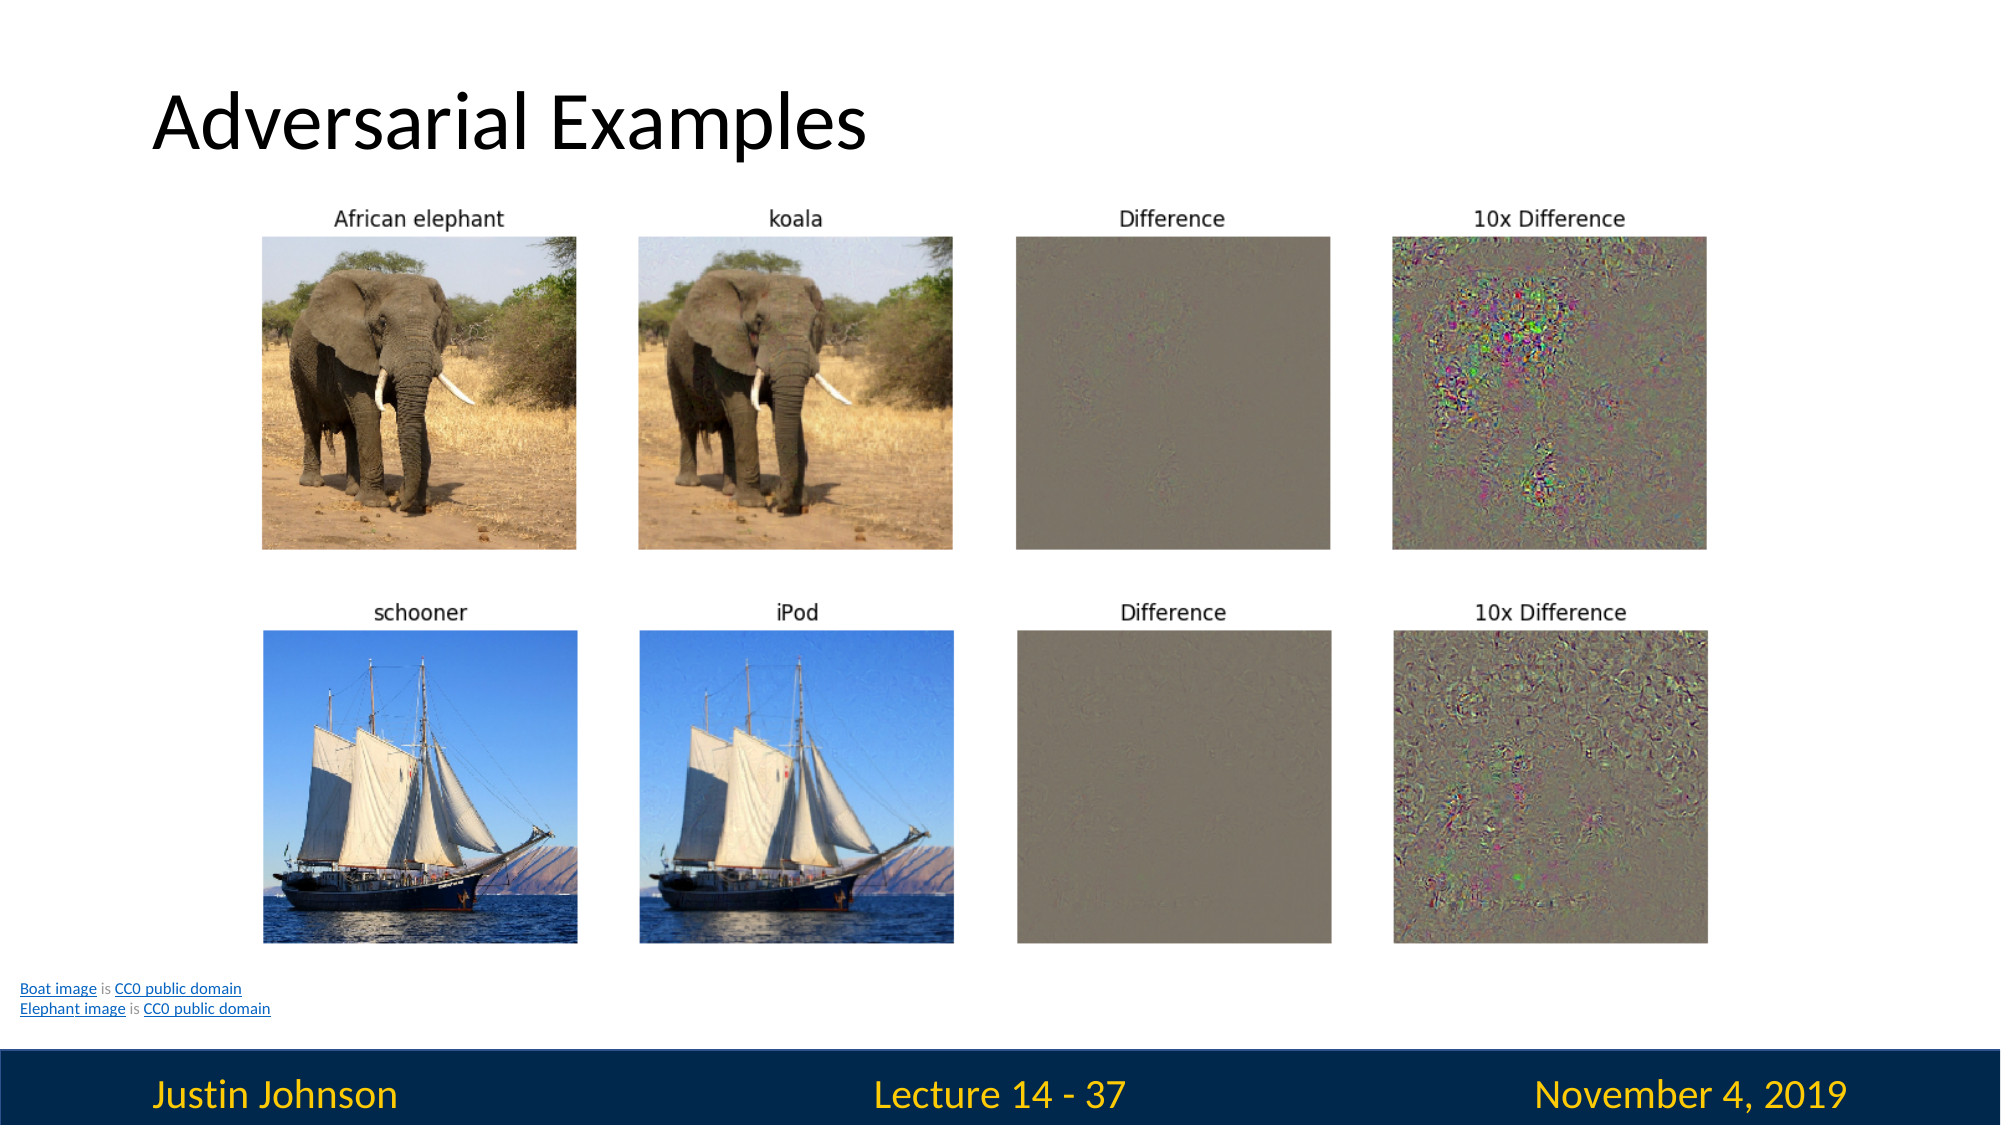

# Adversarial Examples

Boat image is CC0 public domain Elephant image is CC0 public domain
Justin Johnson
November 4, 2019
Lecture 14 - 37